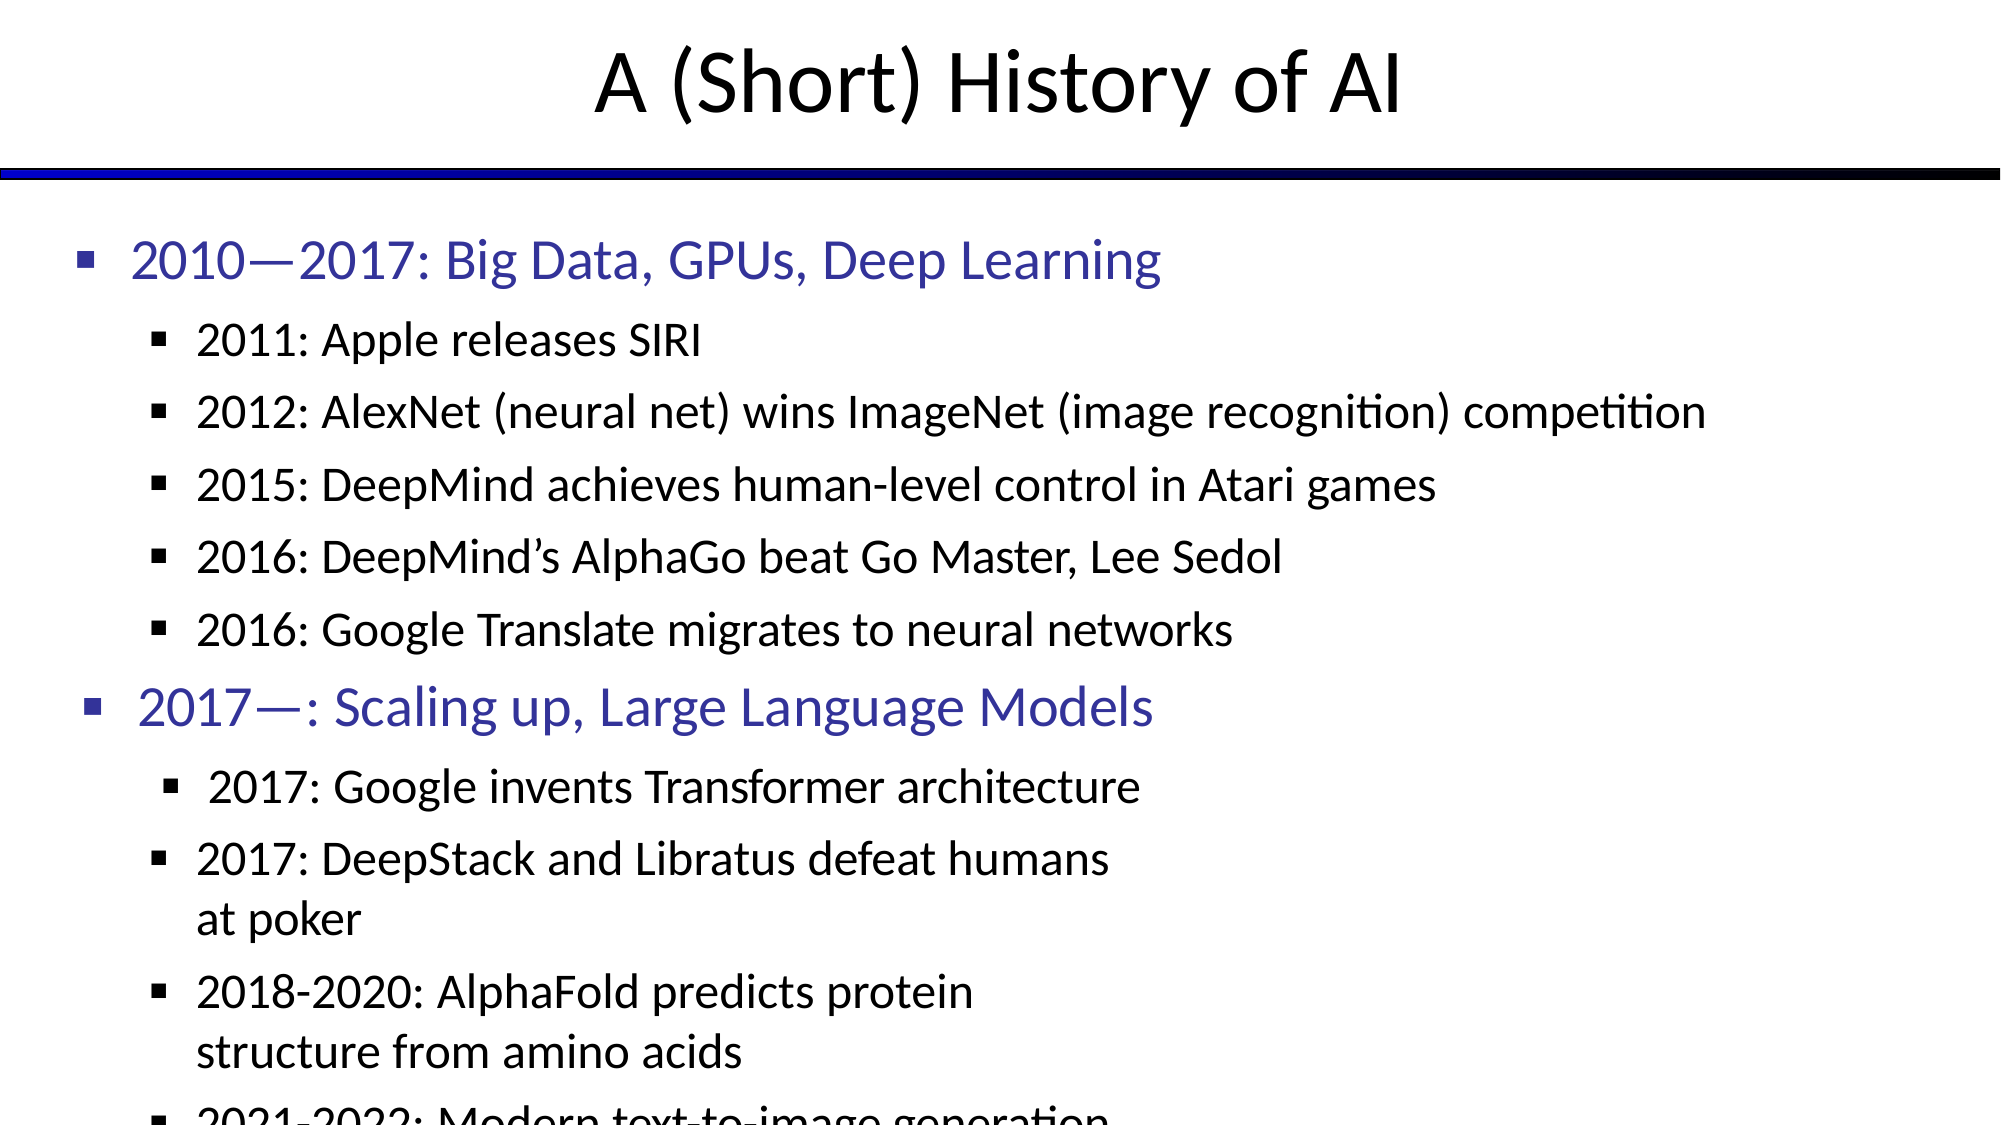

# A (Short) History of AI
2010—2017: Big Data, GPUs, Deep Learning
2011: Apple releases SIRI
2012: AlexNet (neural net) wins ImageNet (image recognition) competition
2015: DeepMind achieves human-level control in Atari games
2016: DeepMind’s AlphaGo beat Go Master, Lee Sedol
2016: Google Translate migrates to neural networks
2017—: Scaling up, Large Language Models
2017: Google invents Transformer architecture
2017: DeepStack and Libratus defeat humans at poker
2018-2020: AlphaFold predicts protein structure from amino acids
2021-2022: Modern text-to-image generation
2022: OpenAI release ChatGPT